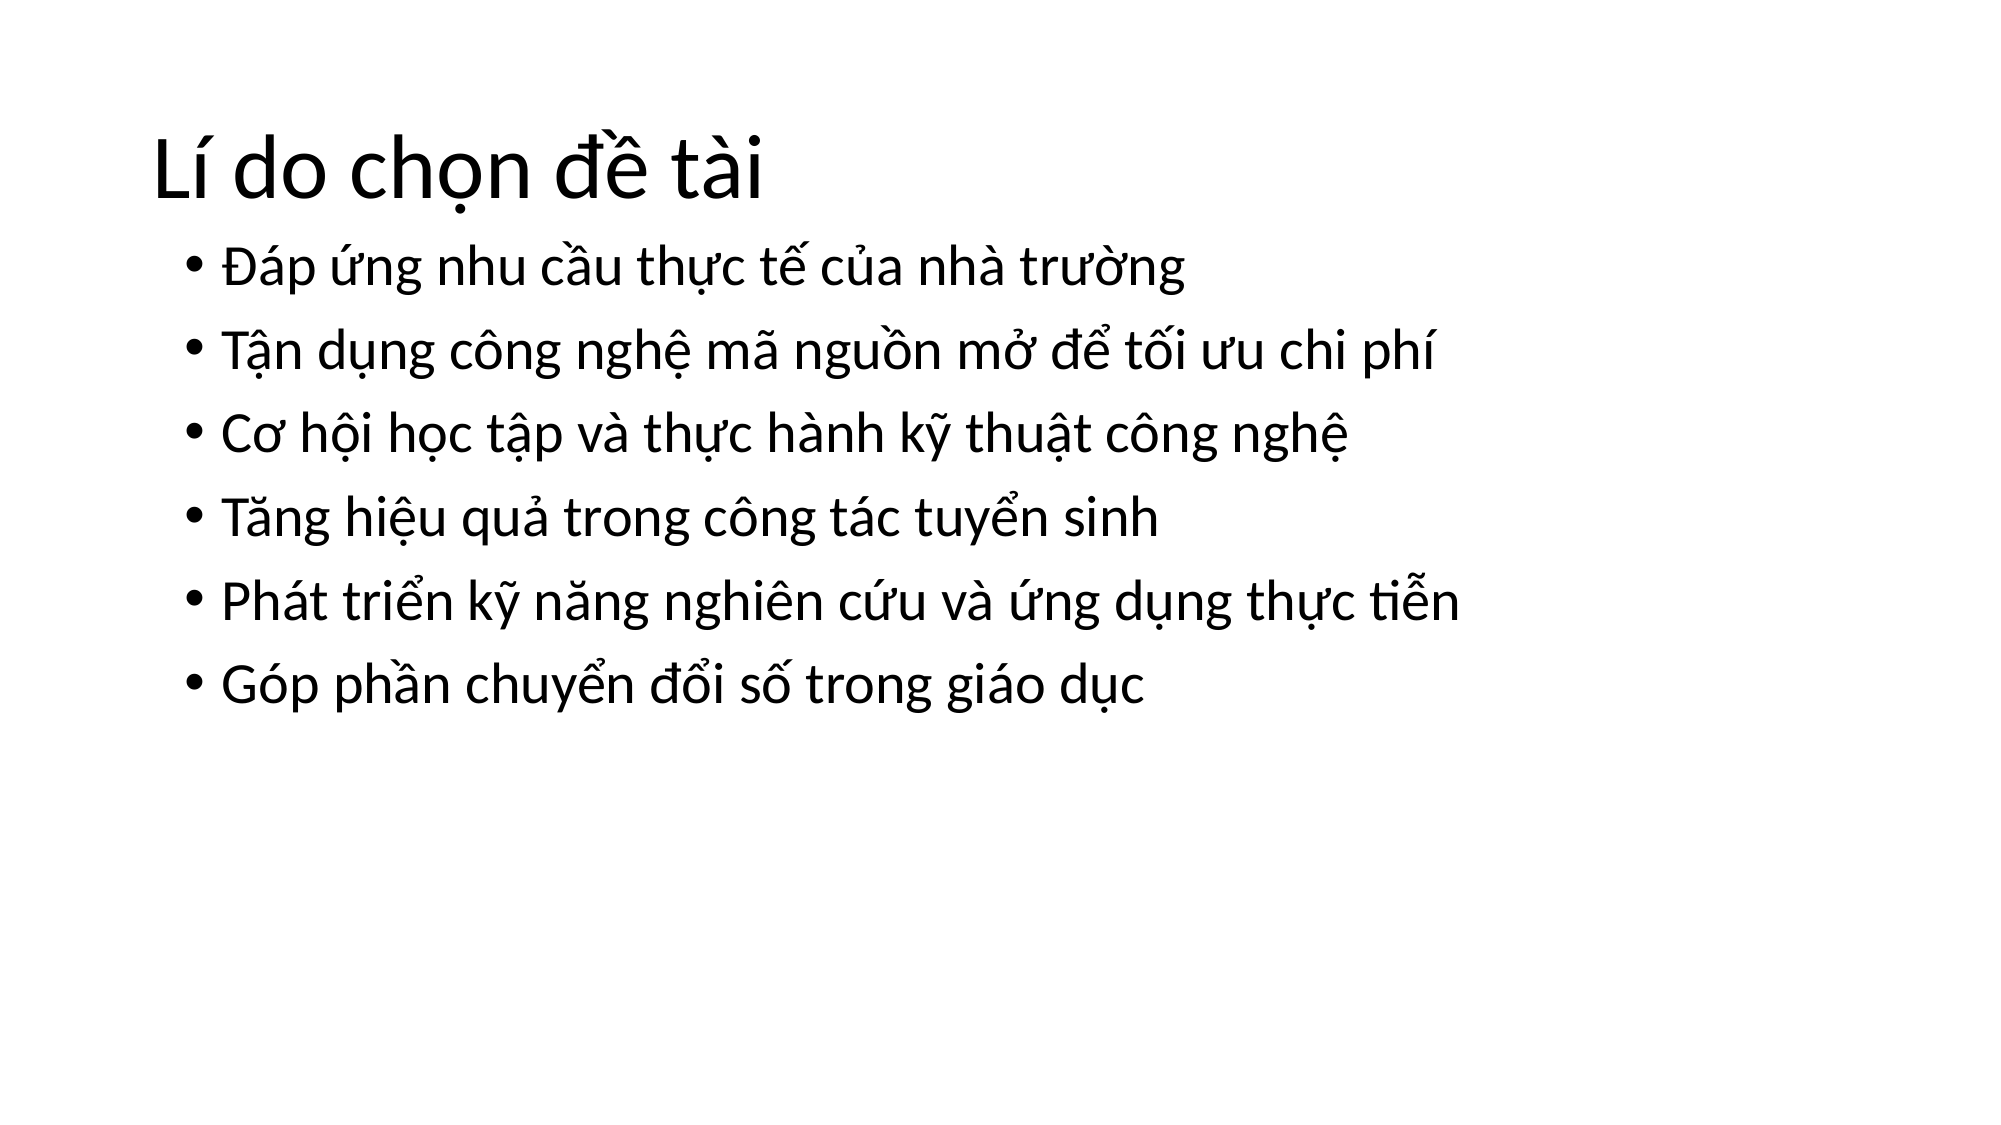

# Lí do chọn đề tài

Đáp ứng nhu cầu thực tế của nhà trường
Tận dụng công nghệ mã nguồn mở để tối ưu chi phí
Cơ hội học tập và thực hành kỹ thuật công nghệ
Tăng hiệu quả trong công tác tuyển sinh
Phát triển kỹ năng nghiên cứu và ứng dụng thực tiễn
Góp phần chuyển đổi số trong giáo dục